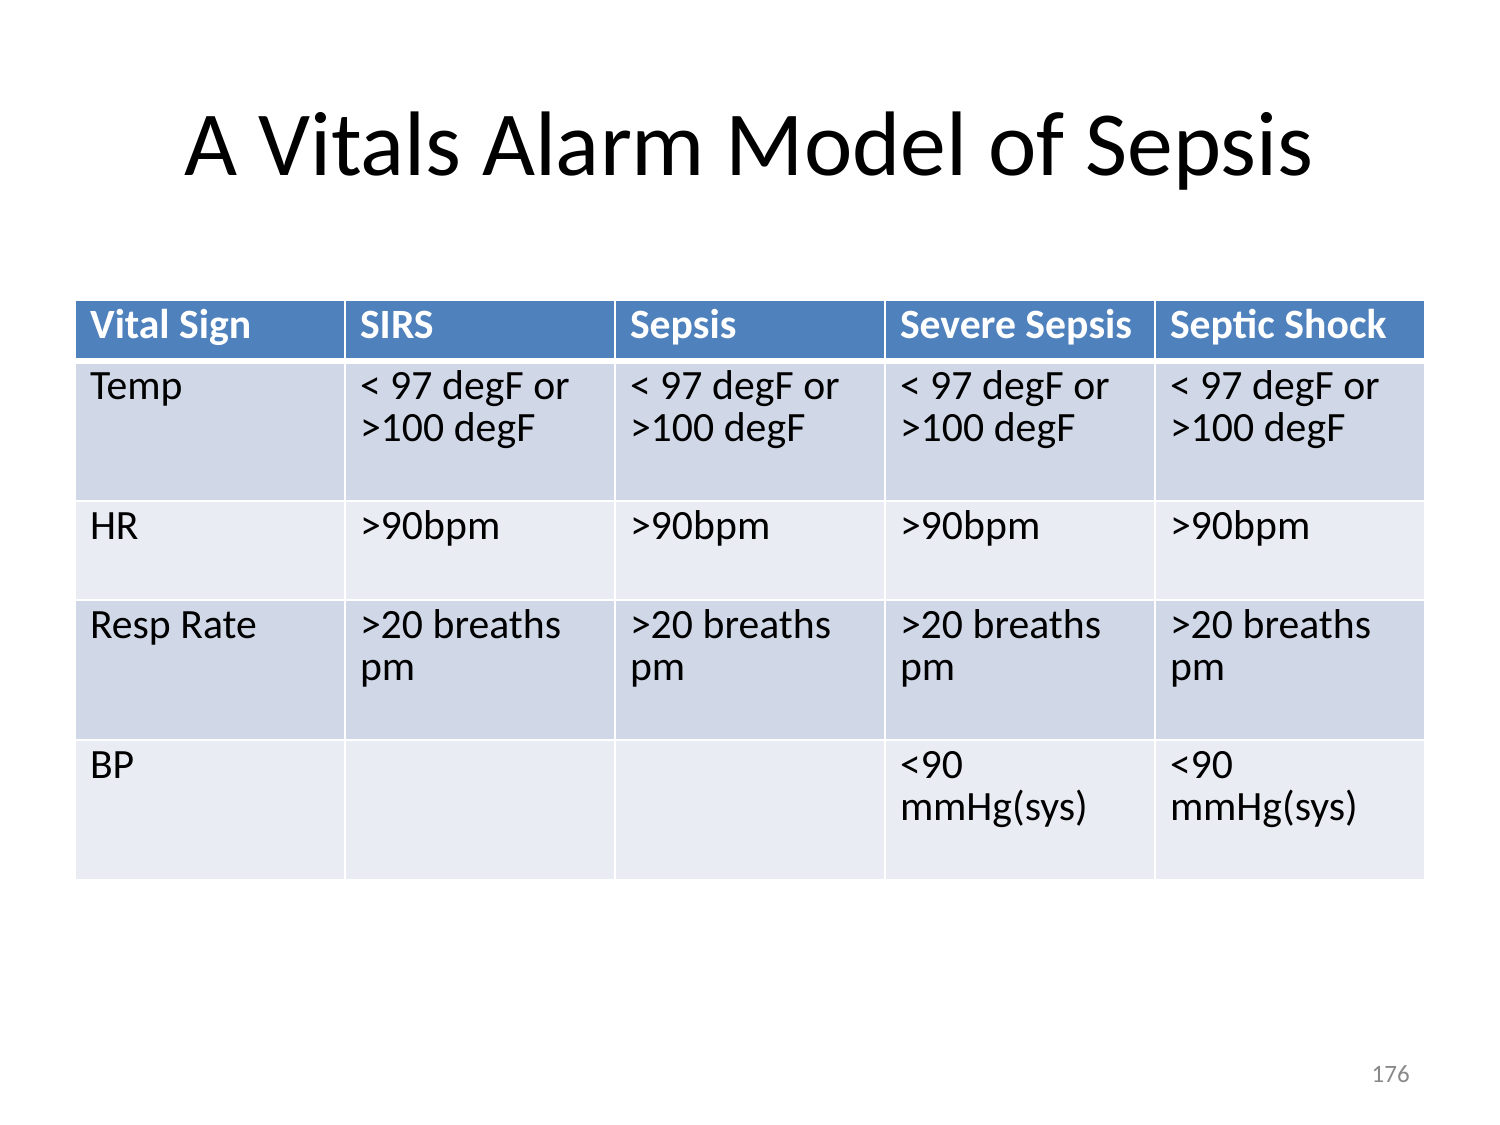

# A Vitals Alarm Model of Sepsis
| Vital Sign | SIRS | Sepsis | Severe Sepsis | Septic Shock |
| --- | --- | --- | --- | --- |
| Temp | < 97 degF or >100 degF | < 97 degF or >100 degF | < 97 degF or >100 degF | < 97 degF or >100 degF |
| HR | >90bpm | >90bpm | >90bpm | >90bpm |
| Resp Rate | >20 breaths pm | >20 breaths pm | >20 breaths pm | >20 breaths pm |
| BP |  |  | <90 mmHg(sys) | <90 mmHg(sys) |
176